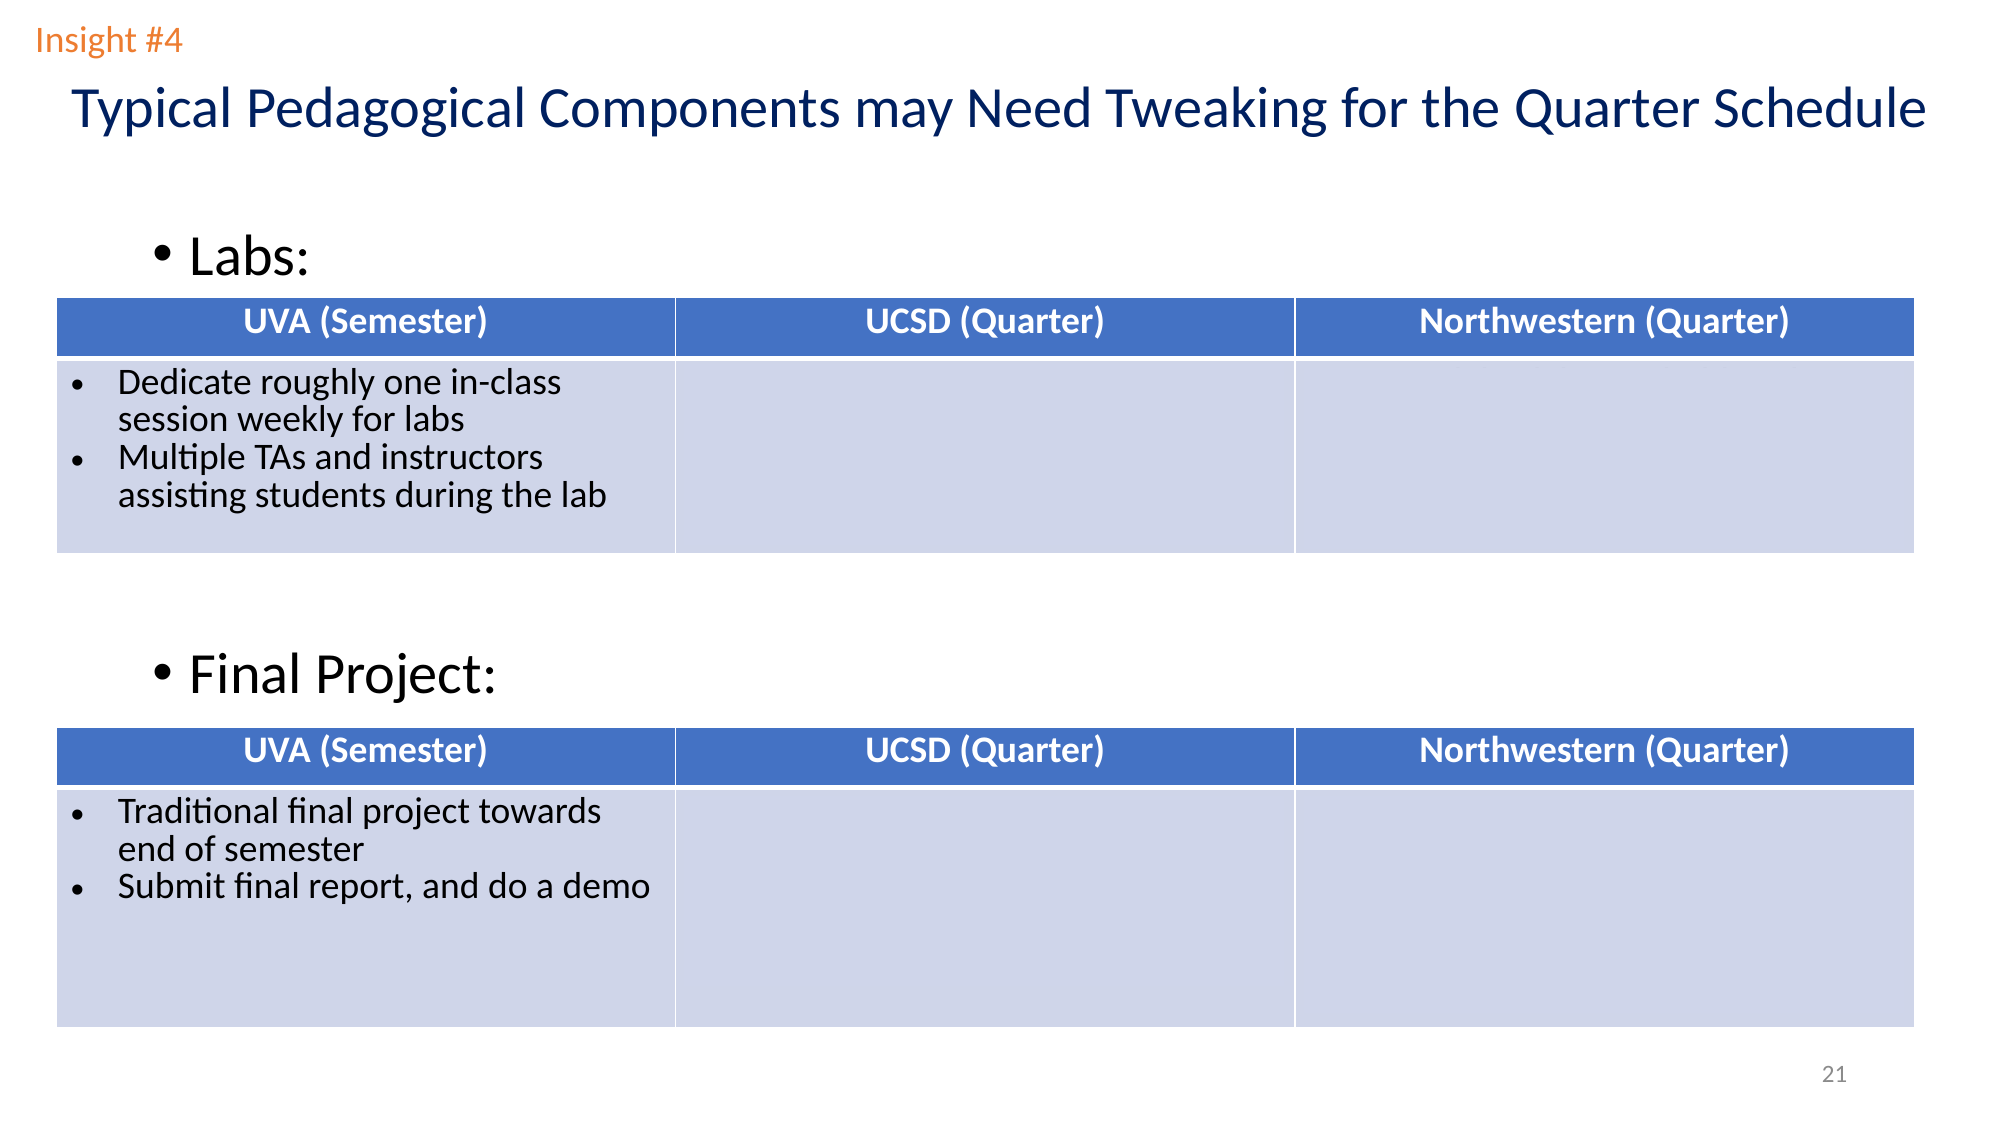

# Typical Pedagogical Components may Need Tweaking for the Quarter Schedule
Insight #4
Labs:

Final Project:

| UVA (Semester) | UCSD (Quarter) | Northwestern (Quarter) |
| --- | --- | --- |
| Dedicate roughly one in-class session weekly for labs Multiple TAs and instructors assisting students during the lab | Used 1 out of 3, 50mins meetings weekly to ‘kick off’ labs Lab activities mostly outside class supported by a very active TA | Async labs: labs not held in class Requires detailed instructions for students to run lab with minimal guidance |

| UVA (Semester) | UCSD (Quarter) | Northwestern (Quarter) |
| --- | --- | --- |
| Traditional final project towards end of semester Submit final report, and do a demo | Design writeup project instead of traditional final project Similar to project proposals in industry | Traditional projects for first two iterations, had mixed results Switched to UCSD’s successful design project model with good results |

21